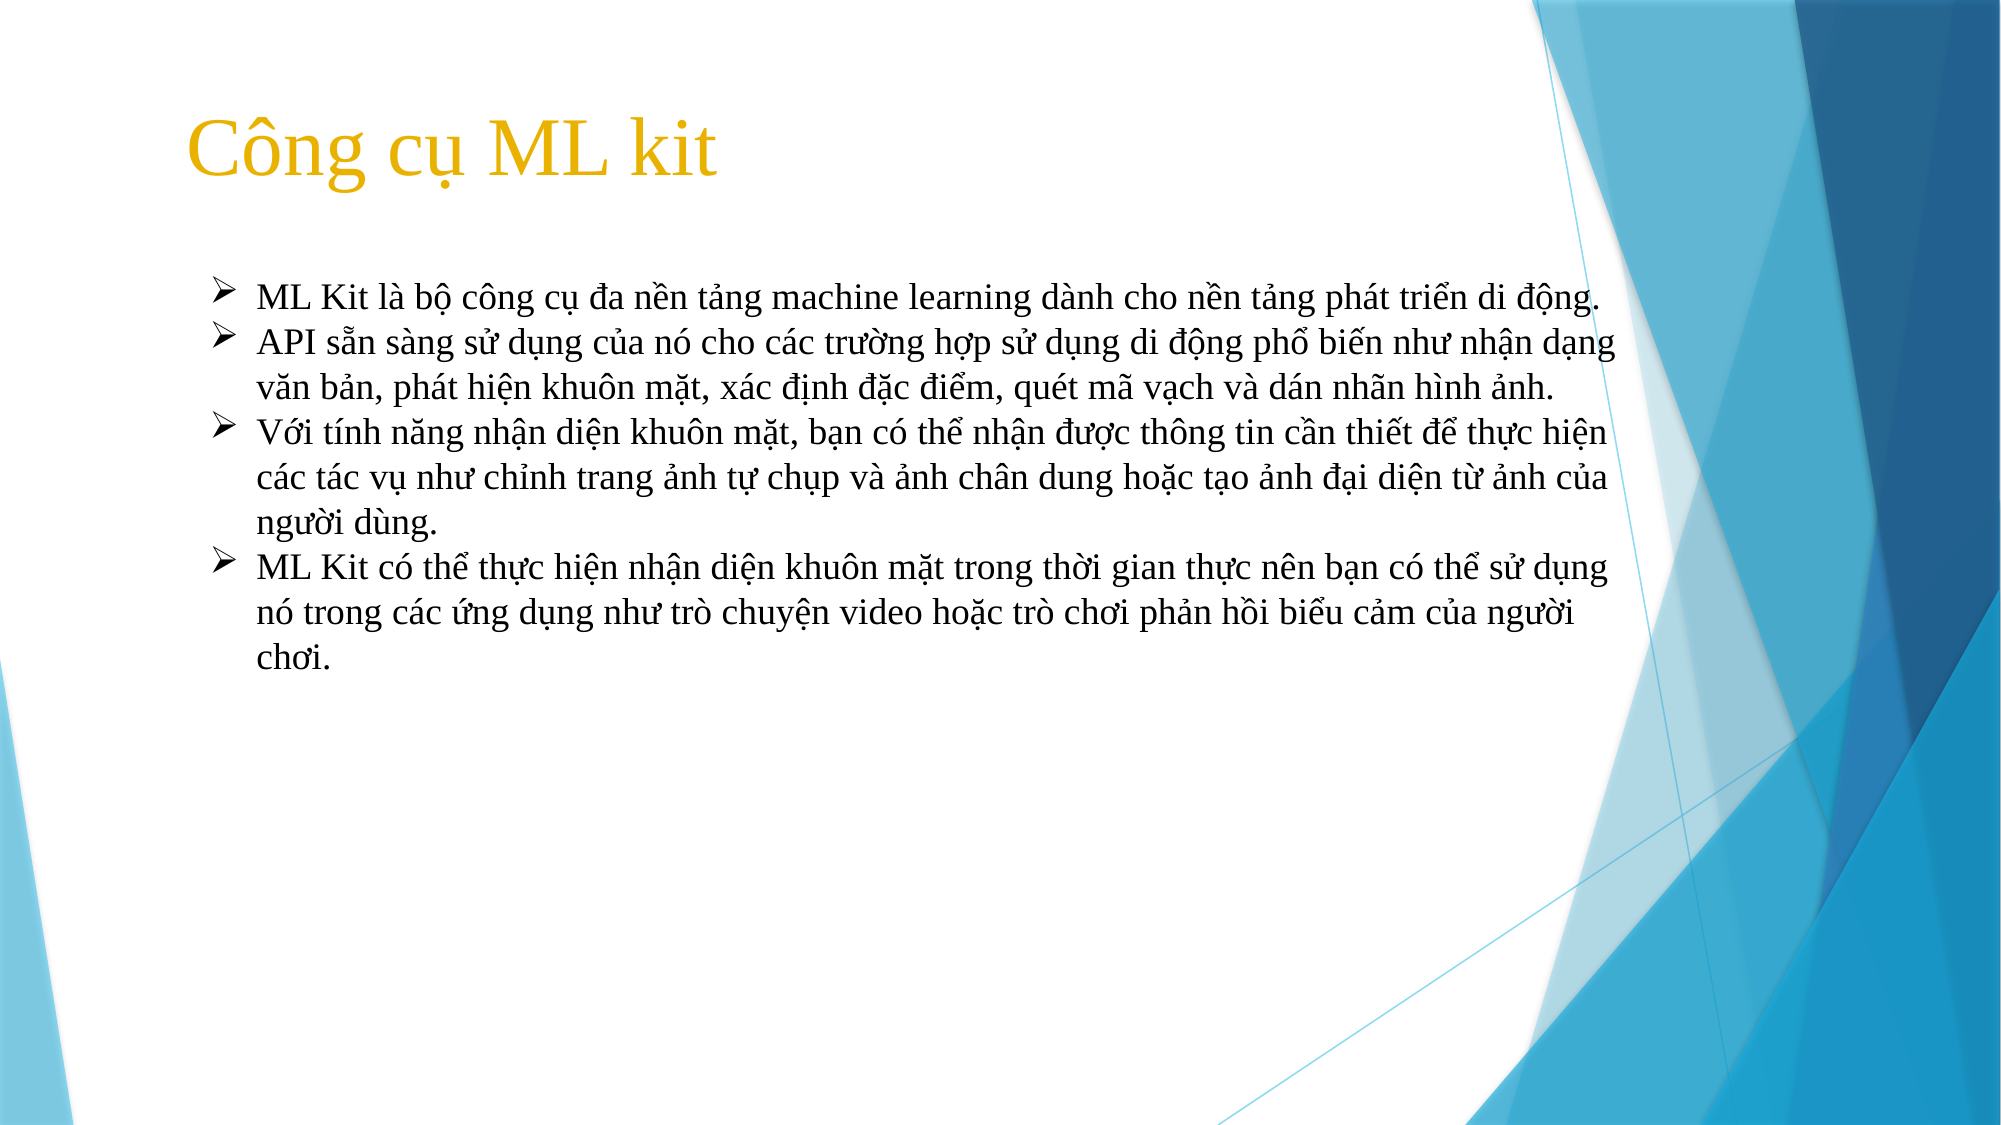

Công cụ ML kit
ML Kit là bộ công cụ đa nền tảng machine learning dành cho nền tảng phát triển di động.
API sẵn sàng sử dụng của nó cho các trường hợp sử dụng di động phổ biến như nhận dạng văn bản, phát hiện khuôn mặt, xác định đặc điểm, quét mã vạch và dán nhãn hình ảnh.
Với tính năng nhận diện khuôn mặt, bạn có thể nhận được thông tin cần thiết để thực hiện các tác vụ như chỉnh trang ảnh tự chụp và ảnh chân dung hoặc tạo ảnh đại diện từ ảnh của người dùng.
ML Kit có thể thực hiện nhận diện khuôn mặt trong thời gian thực nên bạn có thể sử dụng nó trong các ứng dụng như trò chuyện video hoặc trò chơi phản hồi biểu cảm của người chơi.